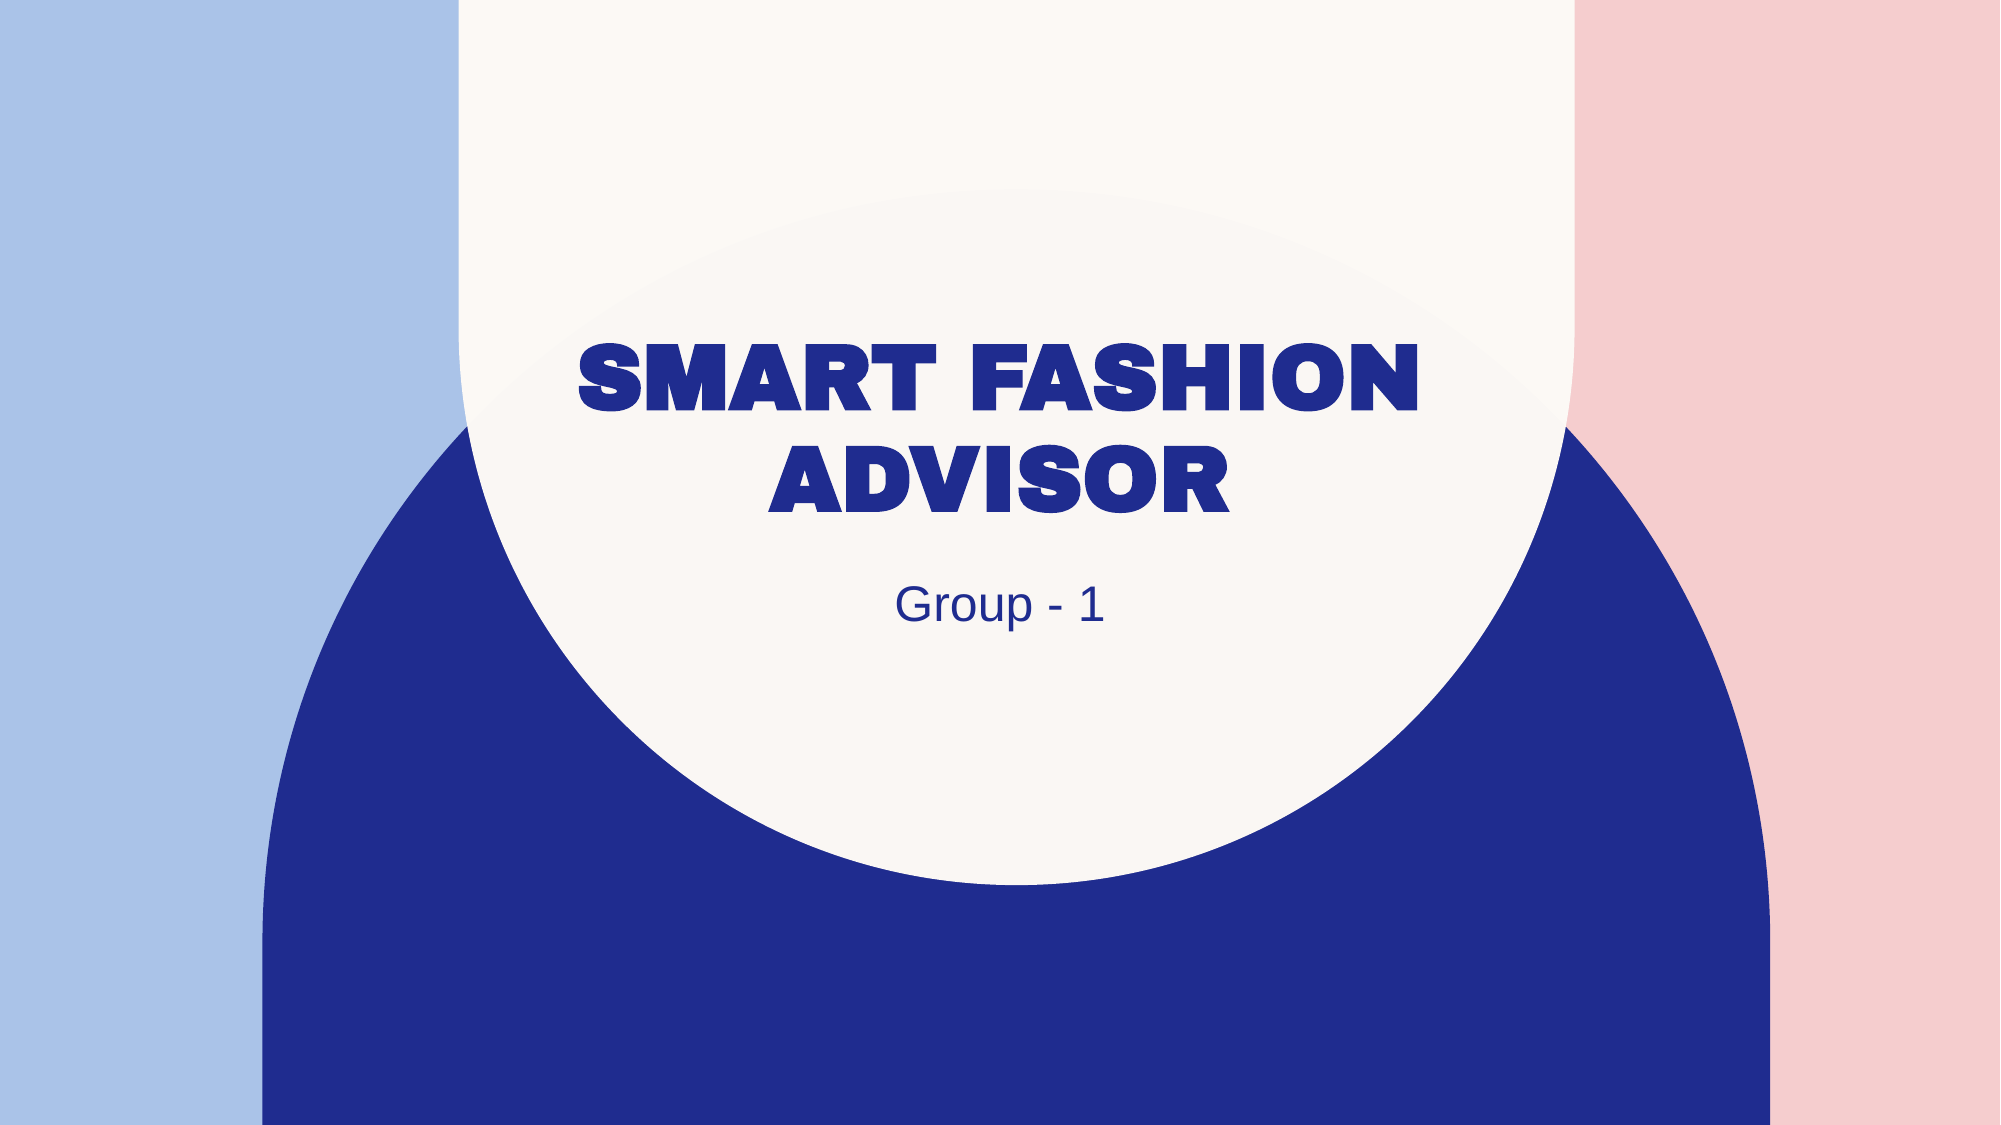

# Smart fashion advisor
Group - 1